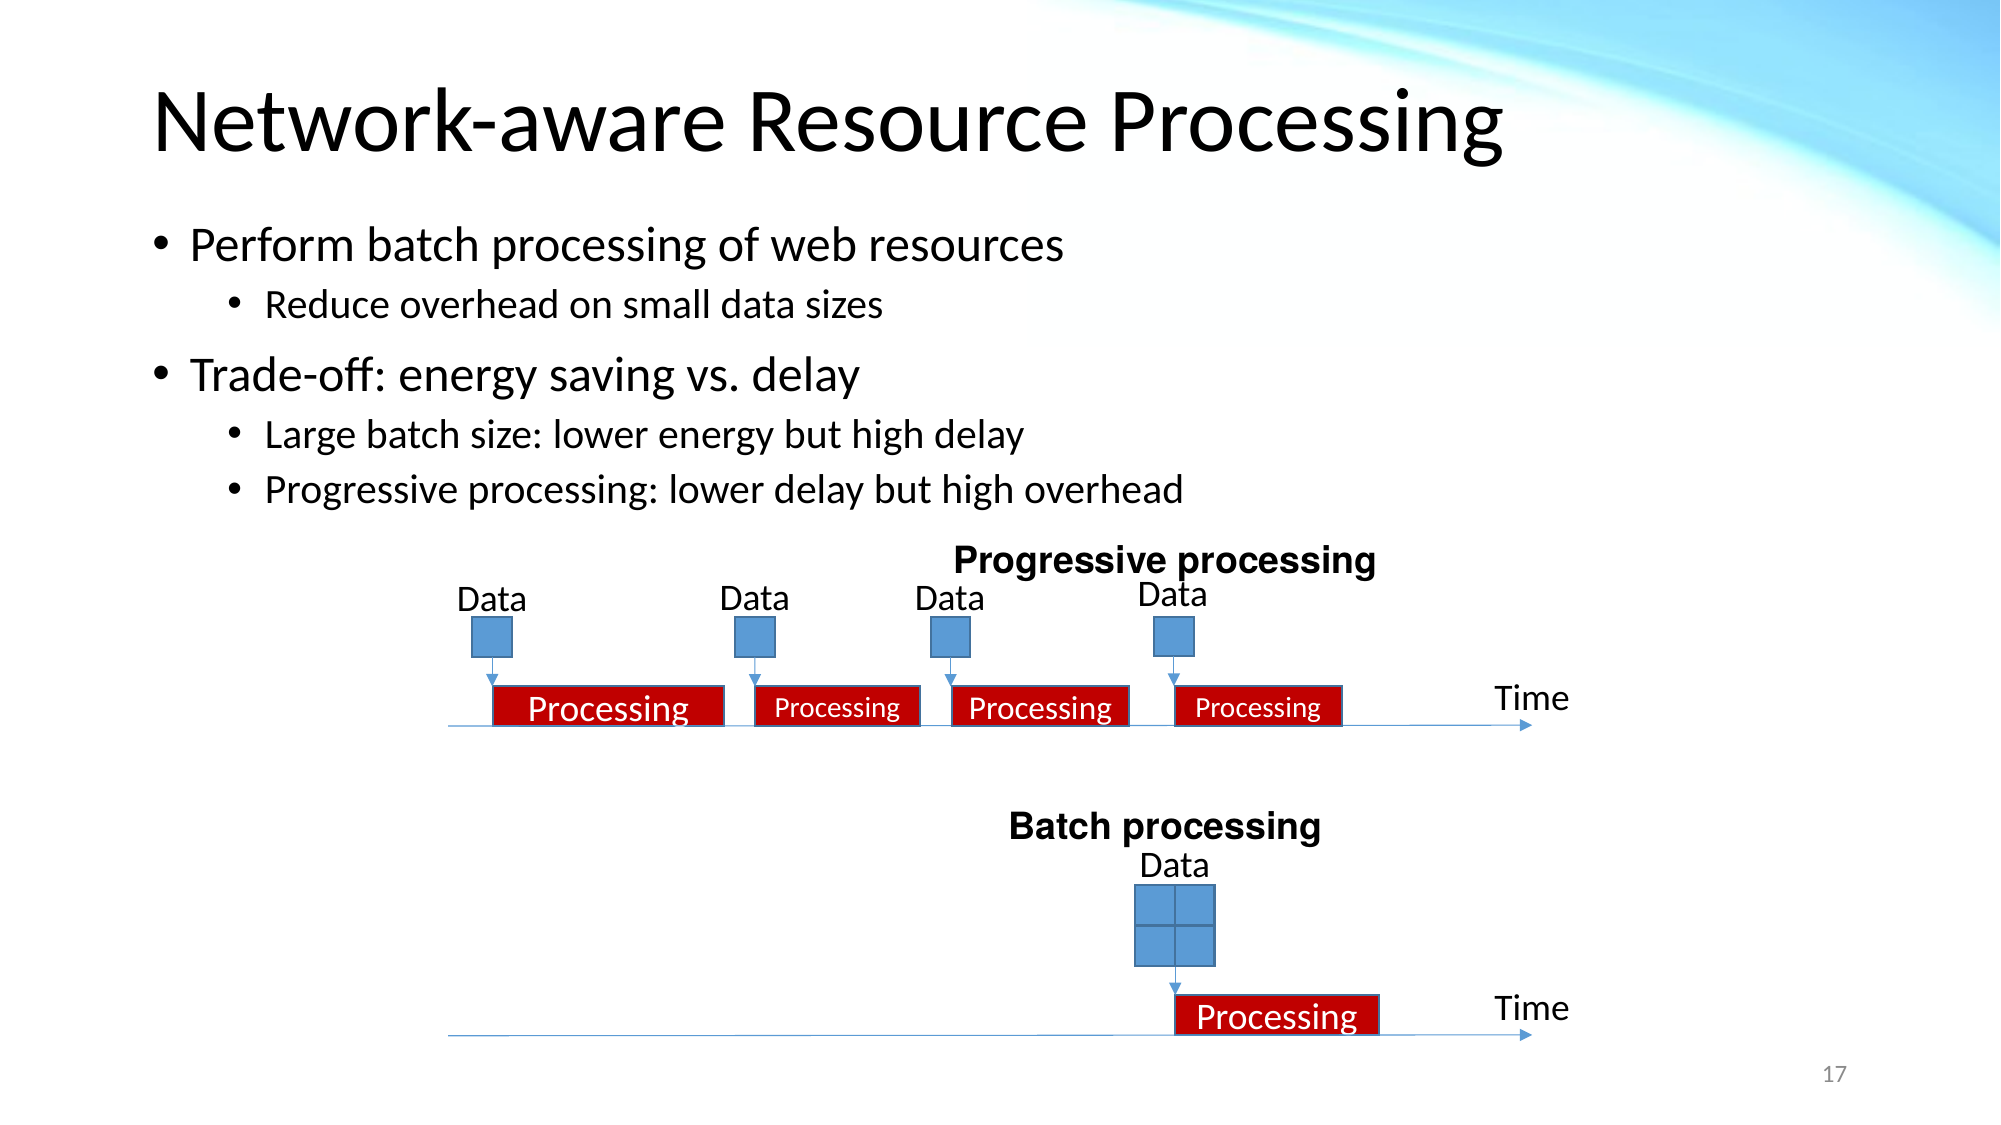

# Network-aware Resource Processing
Perform batch processing of web resources
Reduce overhead on small data sizes
Trade-off: energy saving vs. delay
Large batch size: lower energy but high delay
Progressive processing: lower delay but high overhead

Progressive processing
Data
Data
Data
Data

Time
Processing
Processing
Processing
Processing
Batch processing
Data

Time
Processing
17